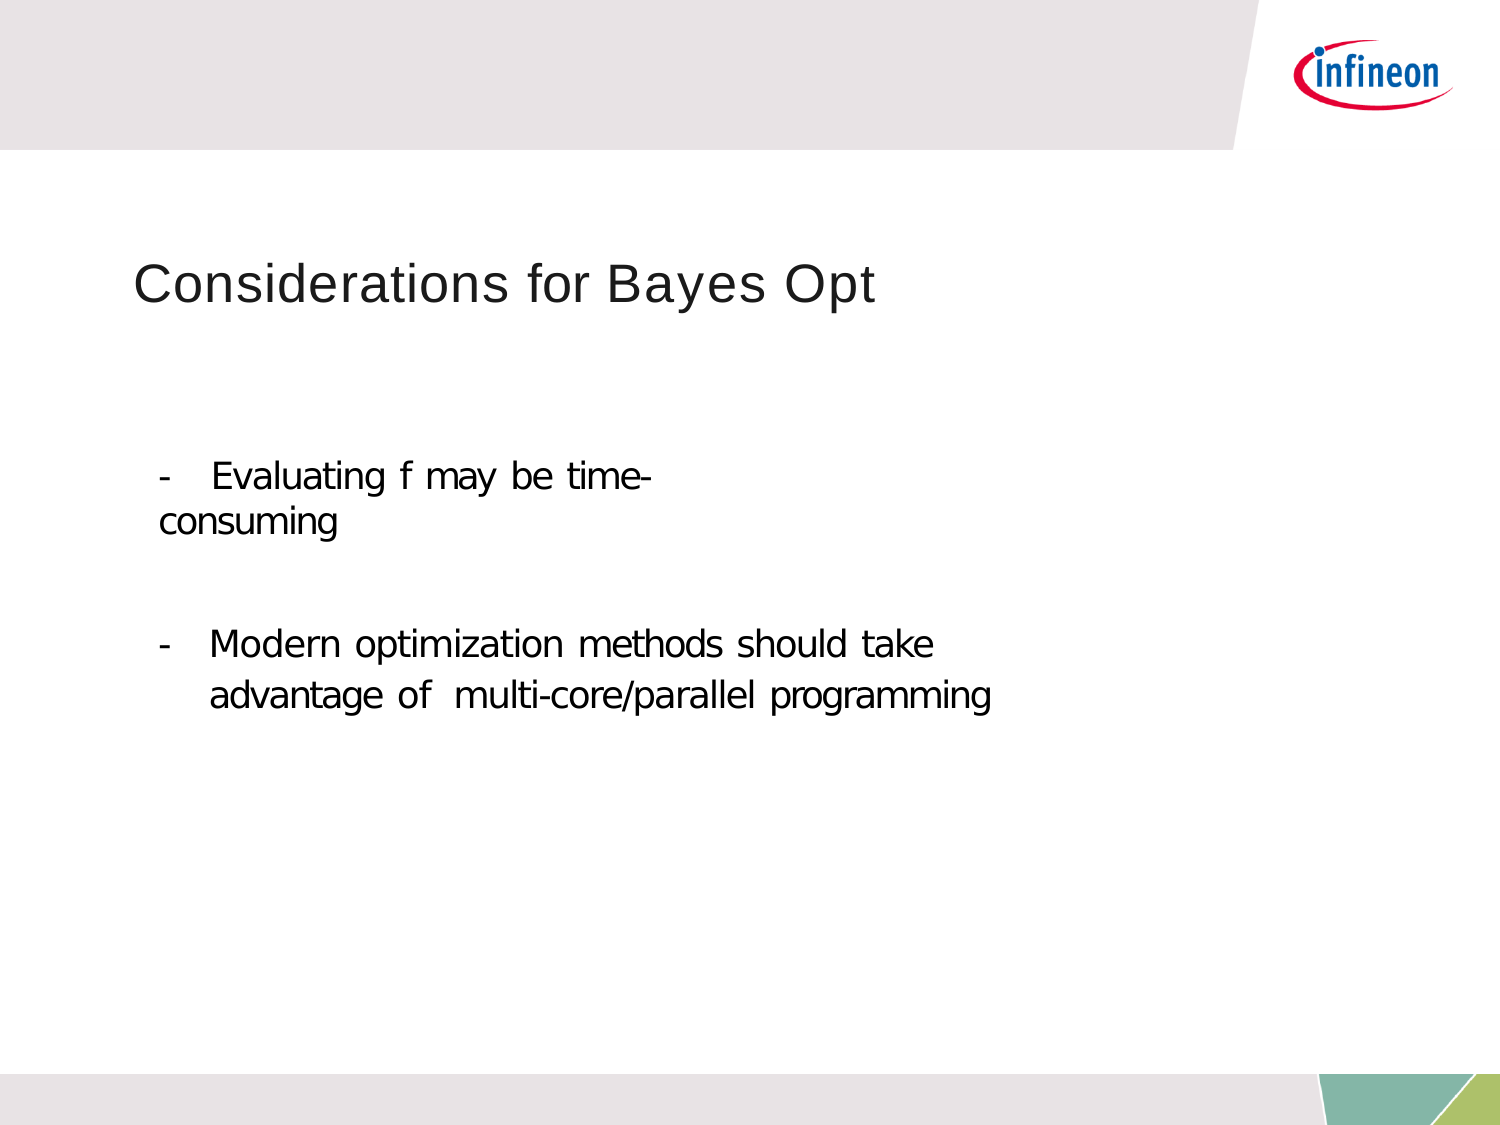

# Considerations for Bayes Opt
-	Evaluating f may be time-consuming
-	Modern optimization methods should take advantage of  multi-core/parallel programming